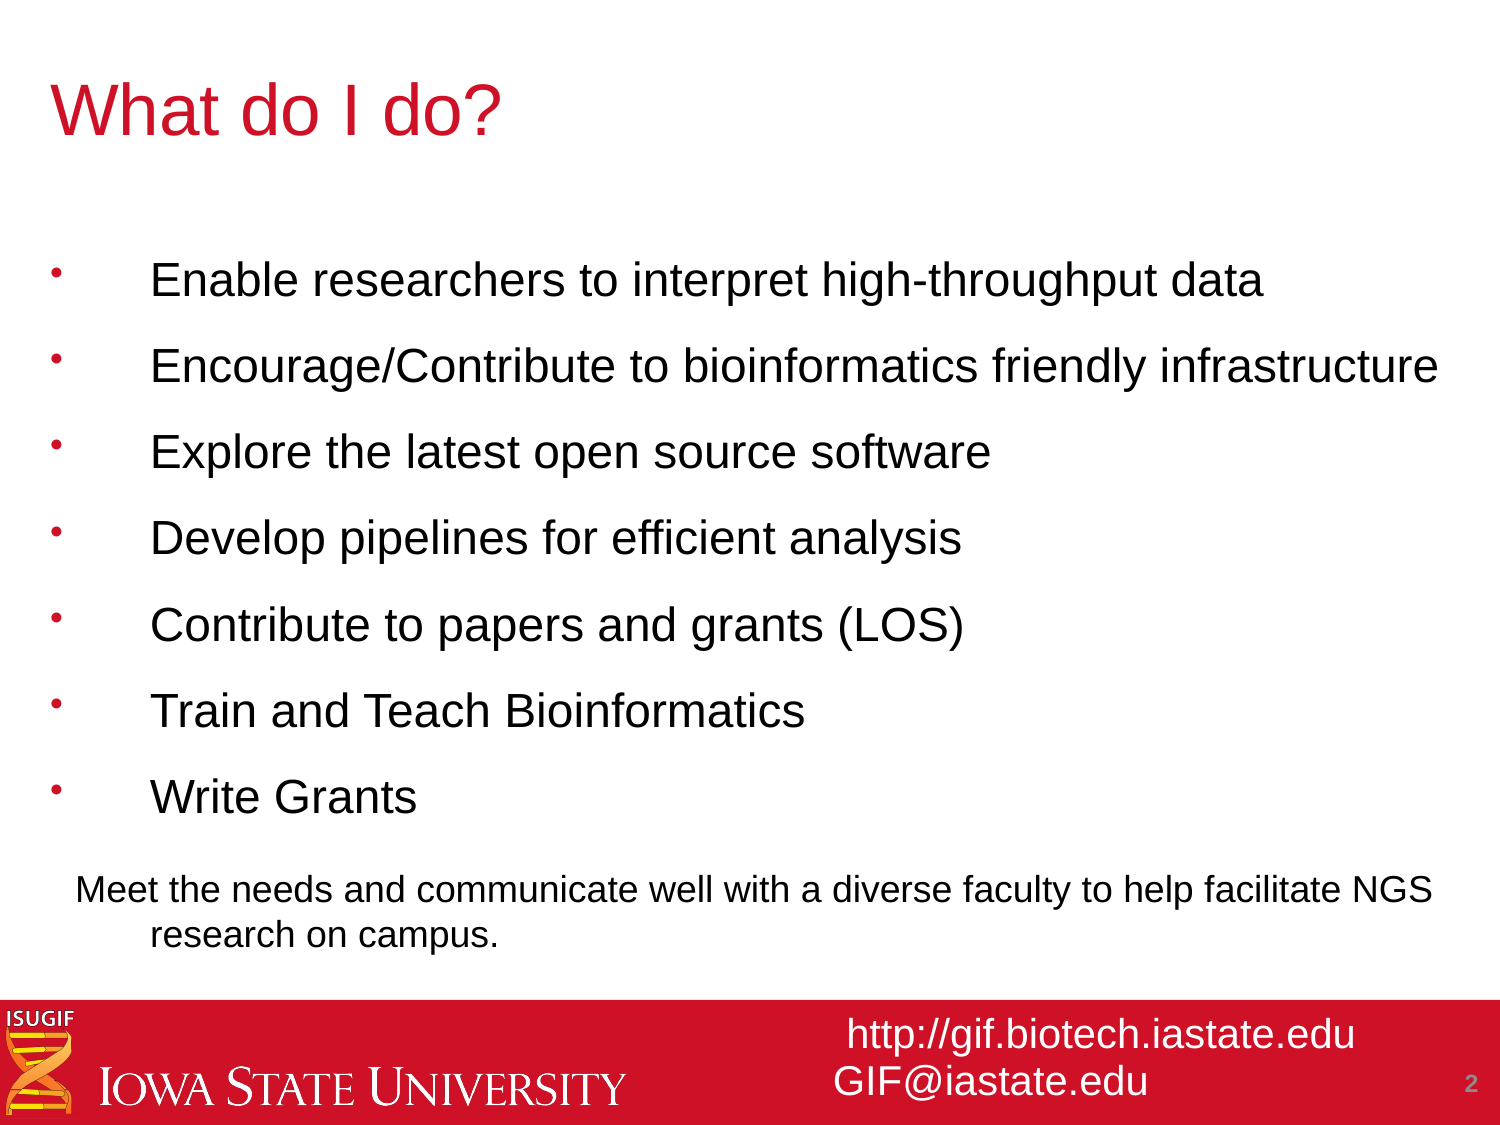

# What do I do?
Enable researchers to interpret high-throughput data
Encourage/Contribute to bioinformatics friendly infrastructure
Explore the latest open source software
Develop pipelines for efficient analysis
Contribute to papers and grants (LOS)
Train and Teach Bioinformatics
Write Grants

Meet the needs and communicate well with a diverse faculty to help facilitate NGS research on campus.

http://gif.biotech.iastate.edu
GIF@iastate.edu